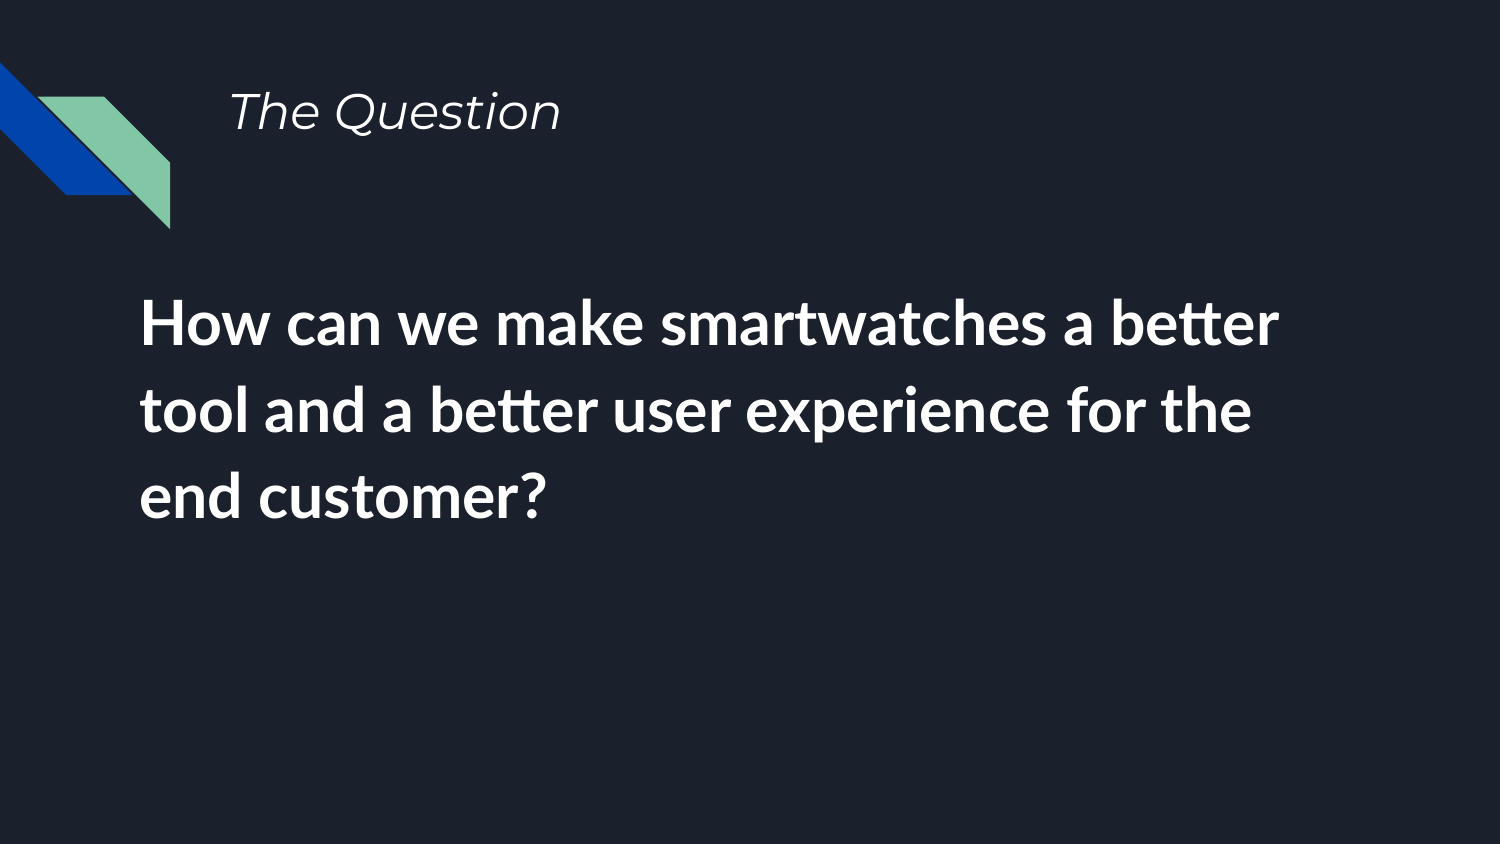

# The Question
How can we make smartwatches a better tool and a better user experience for the end customer?